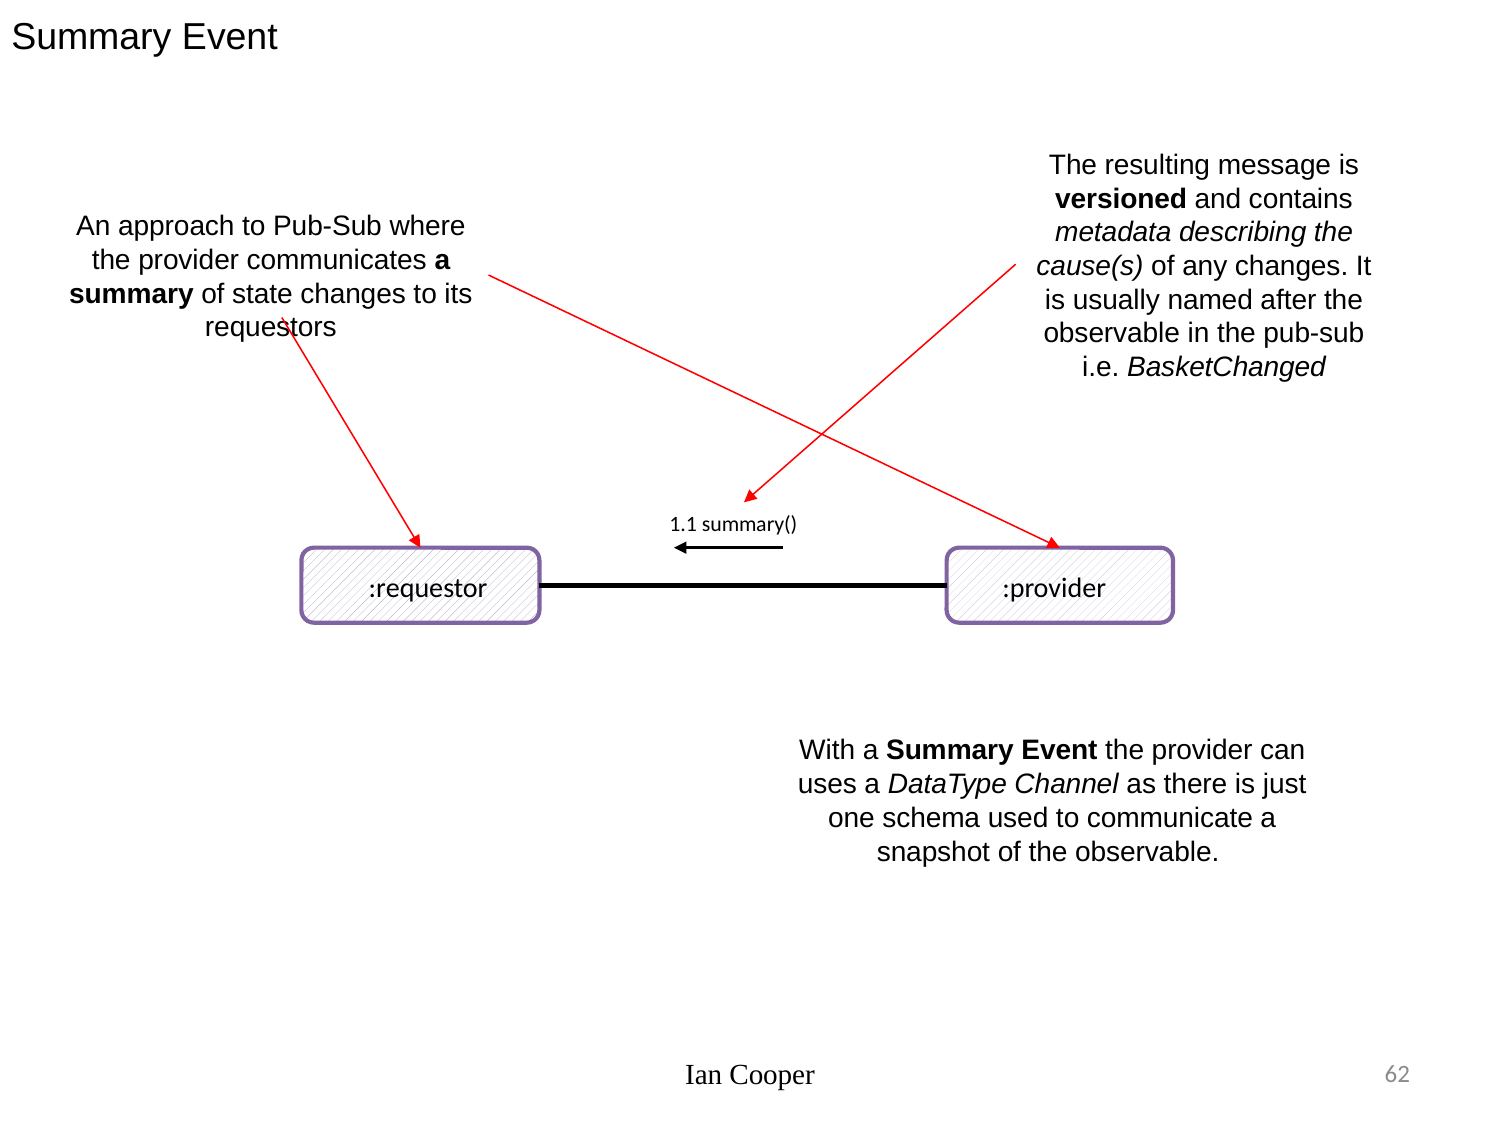

Summary Event
The resulting message is versioned and contains metadata describing the cause(s) of any changes. It is usually named after the observable in the pub-sub i.e. BasketChanged
An approach to Pub-Sub where the provider communicates a summary of state changes to its requestors
1.1 summary()

:provider
:requestor
With a Summary Event the provider can uses a DataType Channel as there is just one schema used to communicate a snapshot of the observable.
Ian Cooper
62